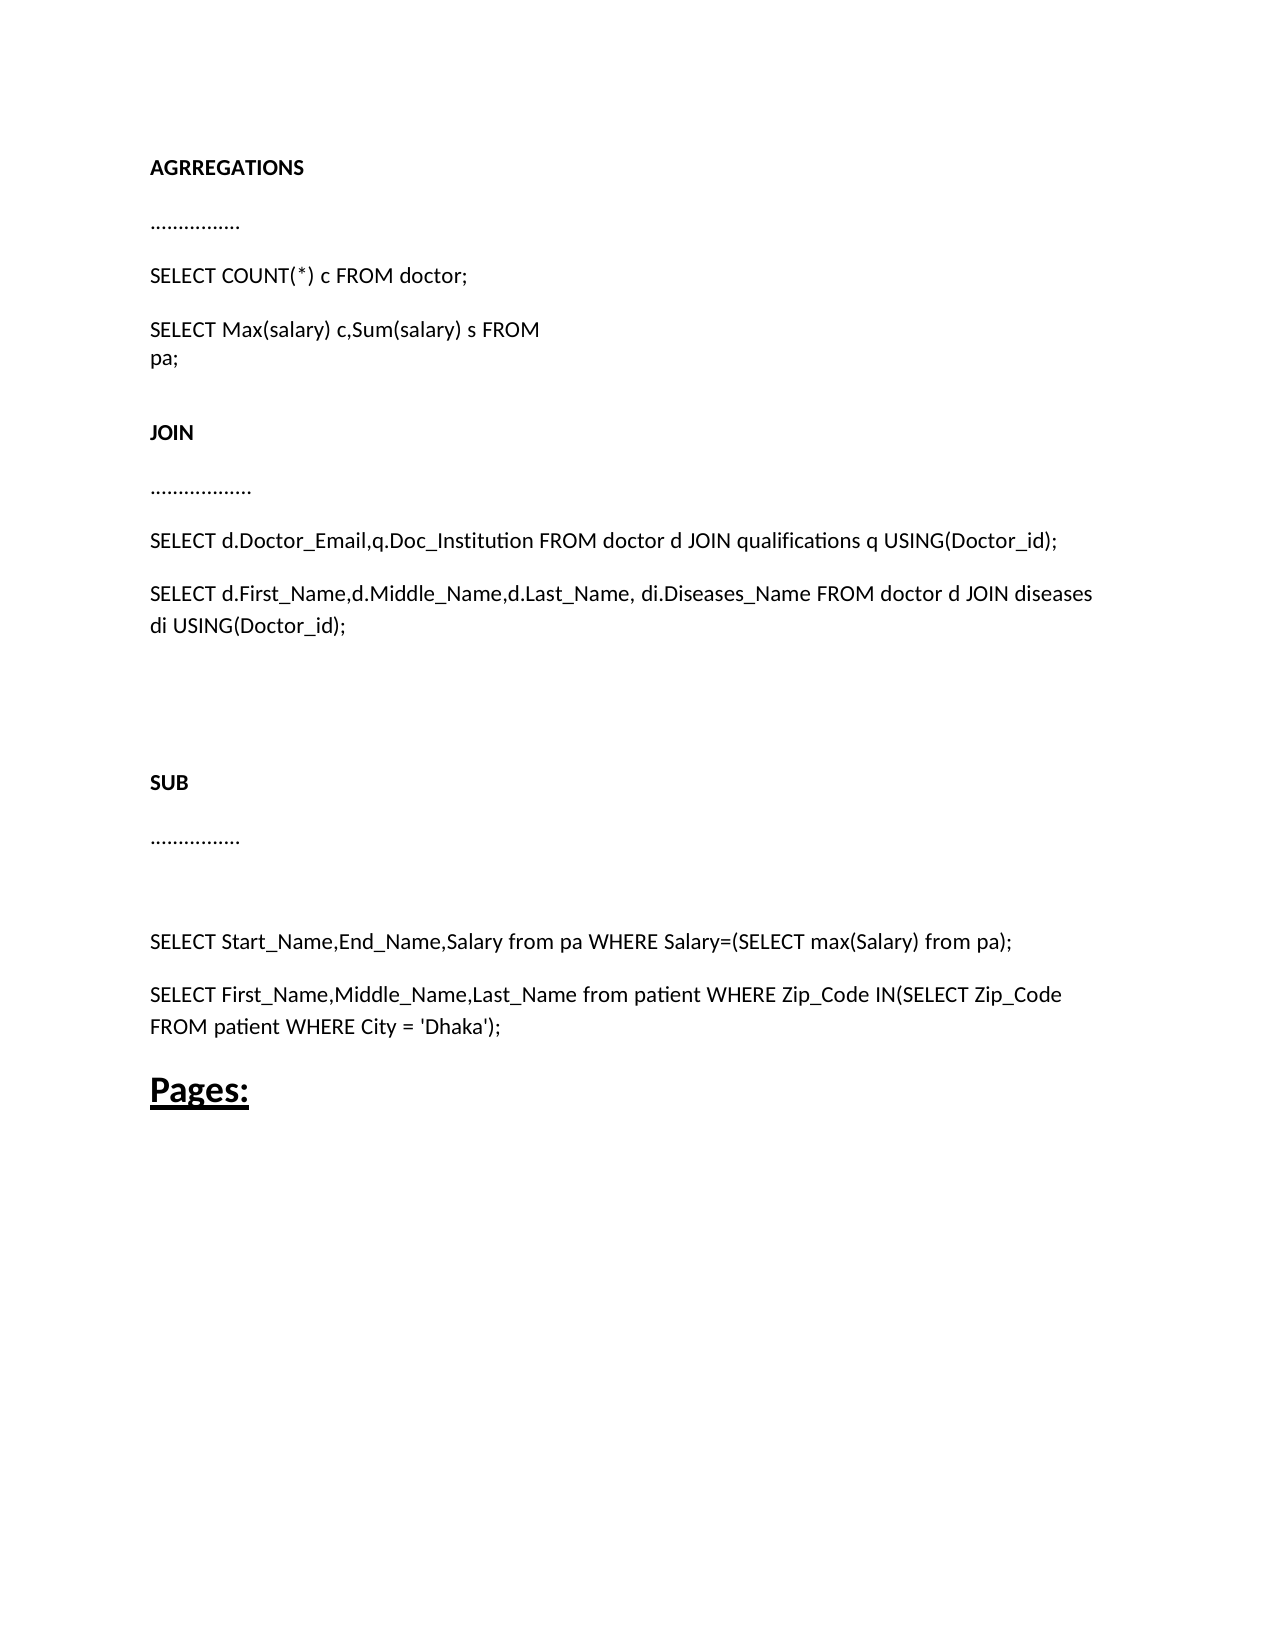

AGRREGATIONS

................

SELECT COUNT(*) c FROM doctor;

SELECT Max(salary) c,Sum(salary) s FROM pa;
JOIN

..................

SELECT d.Doctor_Email,q.Doc_Institution FROM doctor d JOIN qualifications q USING(Doctor_id);
SELECT d.First_Name,d.Middle_Name,d.Last_Name, di.Diseases_Name FROM doctor d JOIN diseases di USING(Doctor_id);
SUB

................
SELECT Start_Name,End_Name,Salary from pa WHERE Salary=(SELECT max(Salary) from pa);
SELECT First_Name,Middle_Name,Last_Name from patient WHERE Zip_Code IN(SELECT Zip_Code FROM patient WHERE City = 'Dhaka');

Pages: